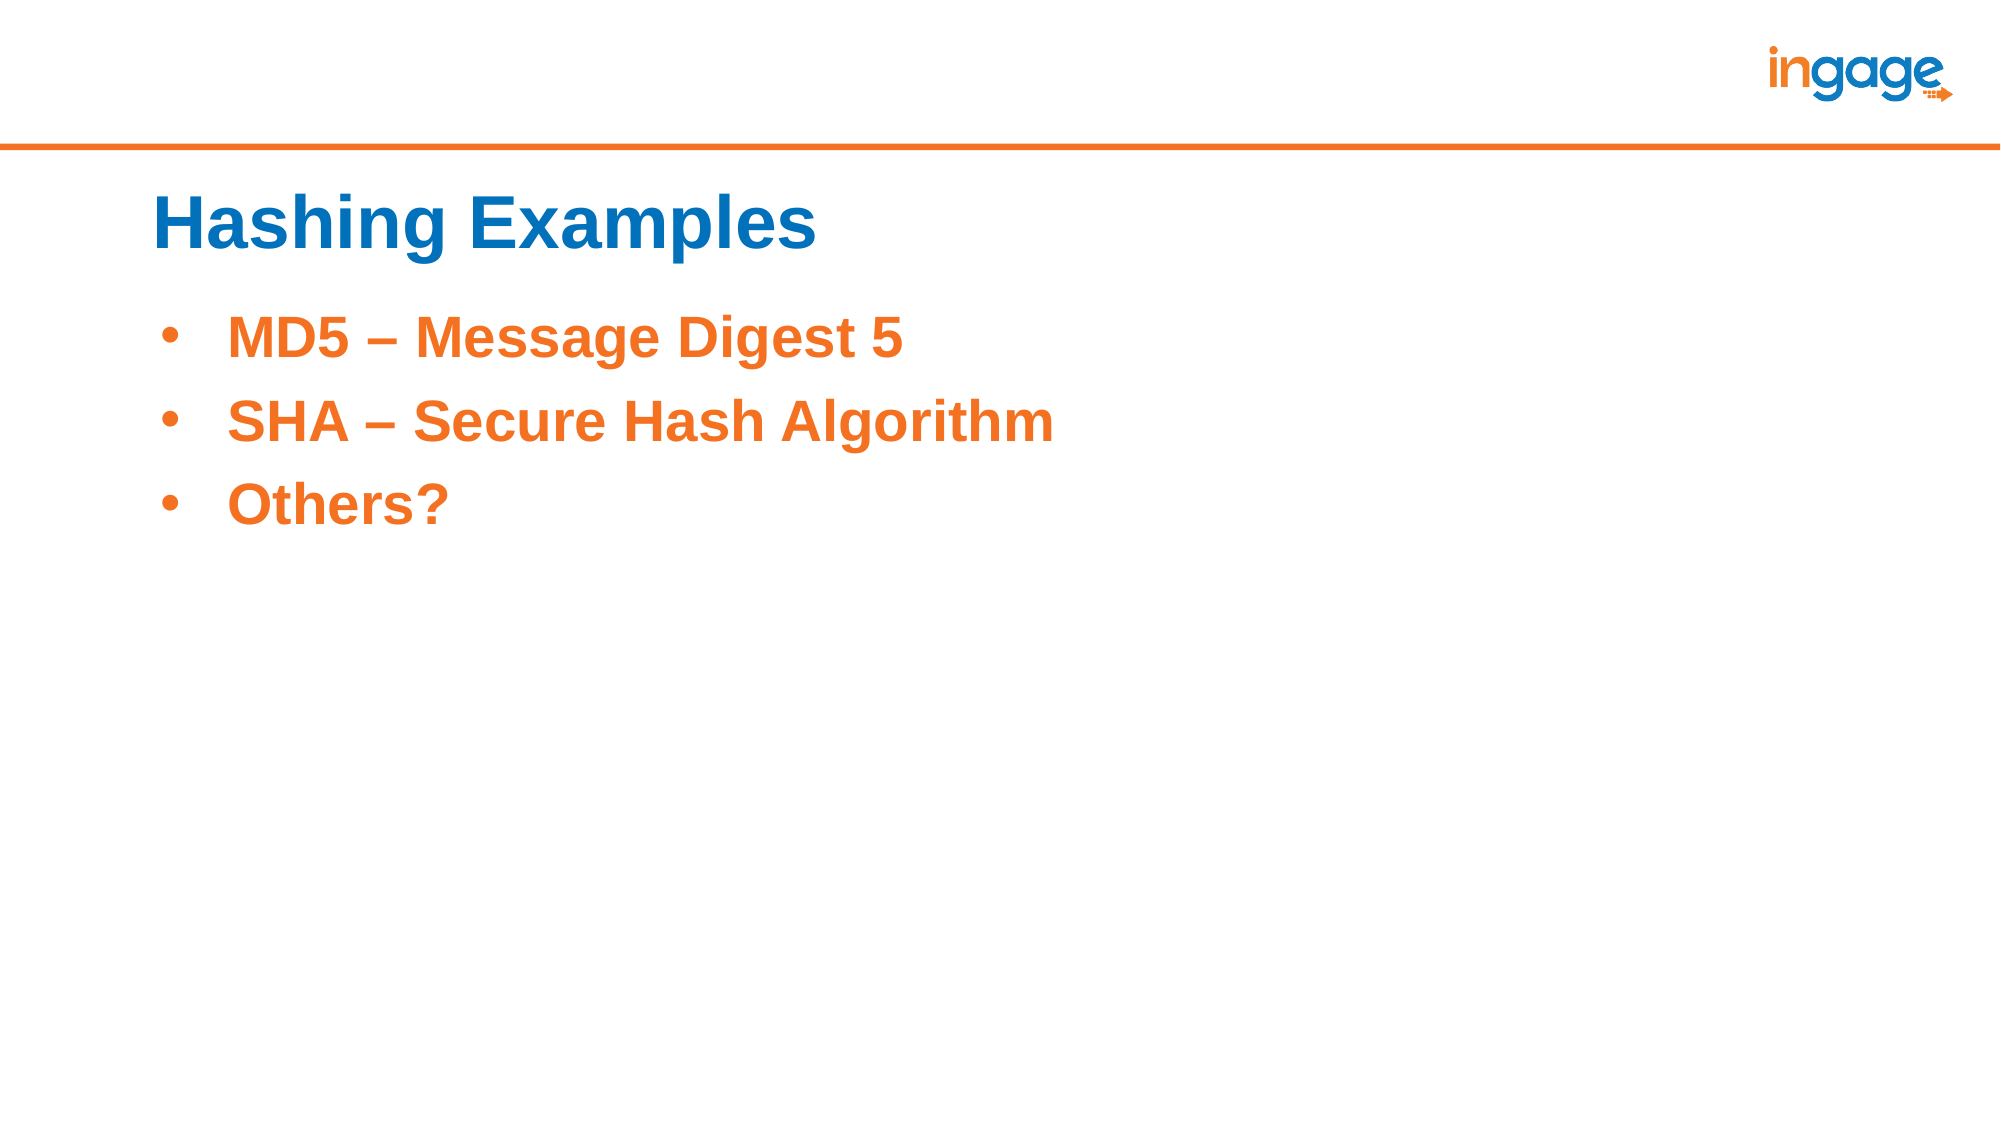

# Hashing Examples
MD5 – Message Digest 5
SHA – Secure Hash Algorithm
Others?